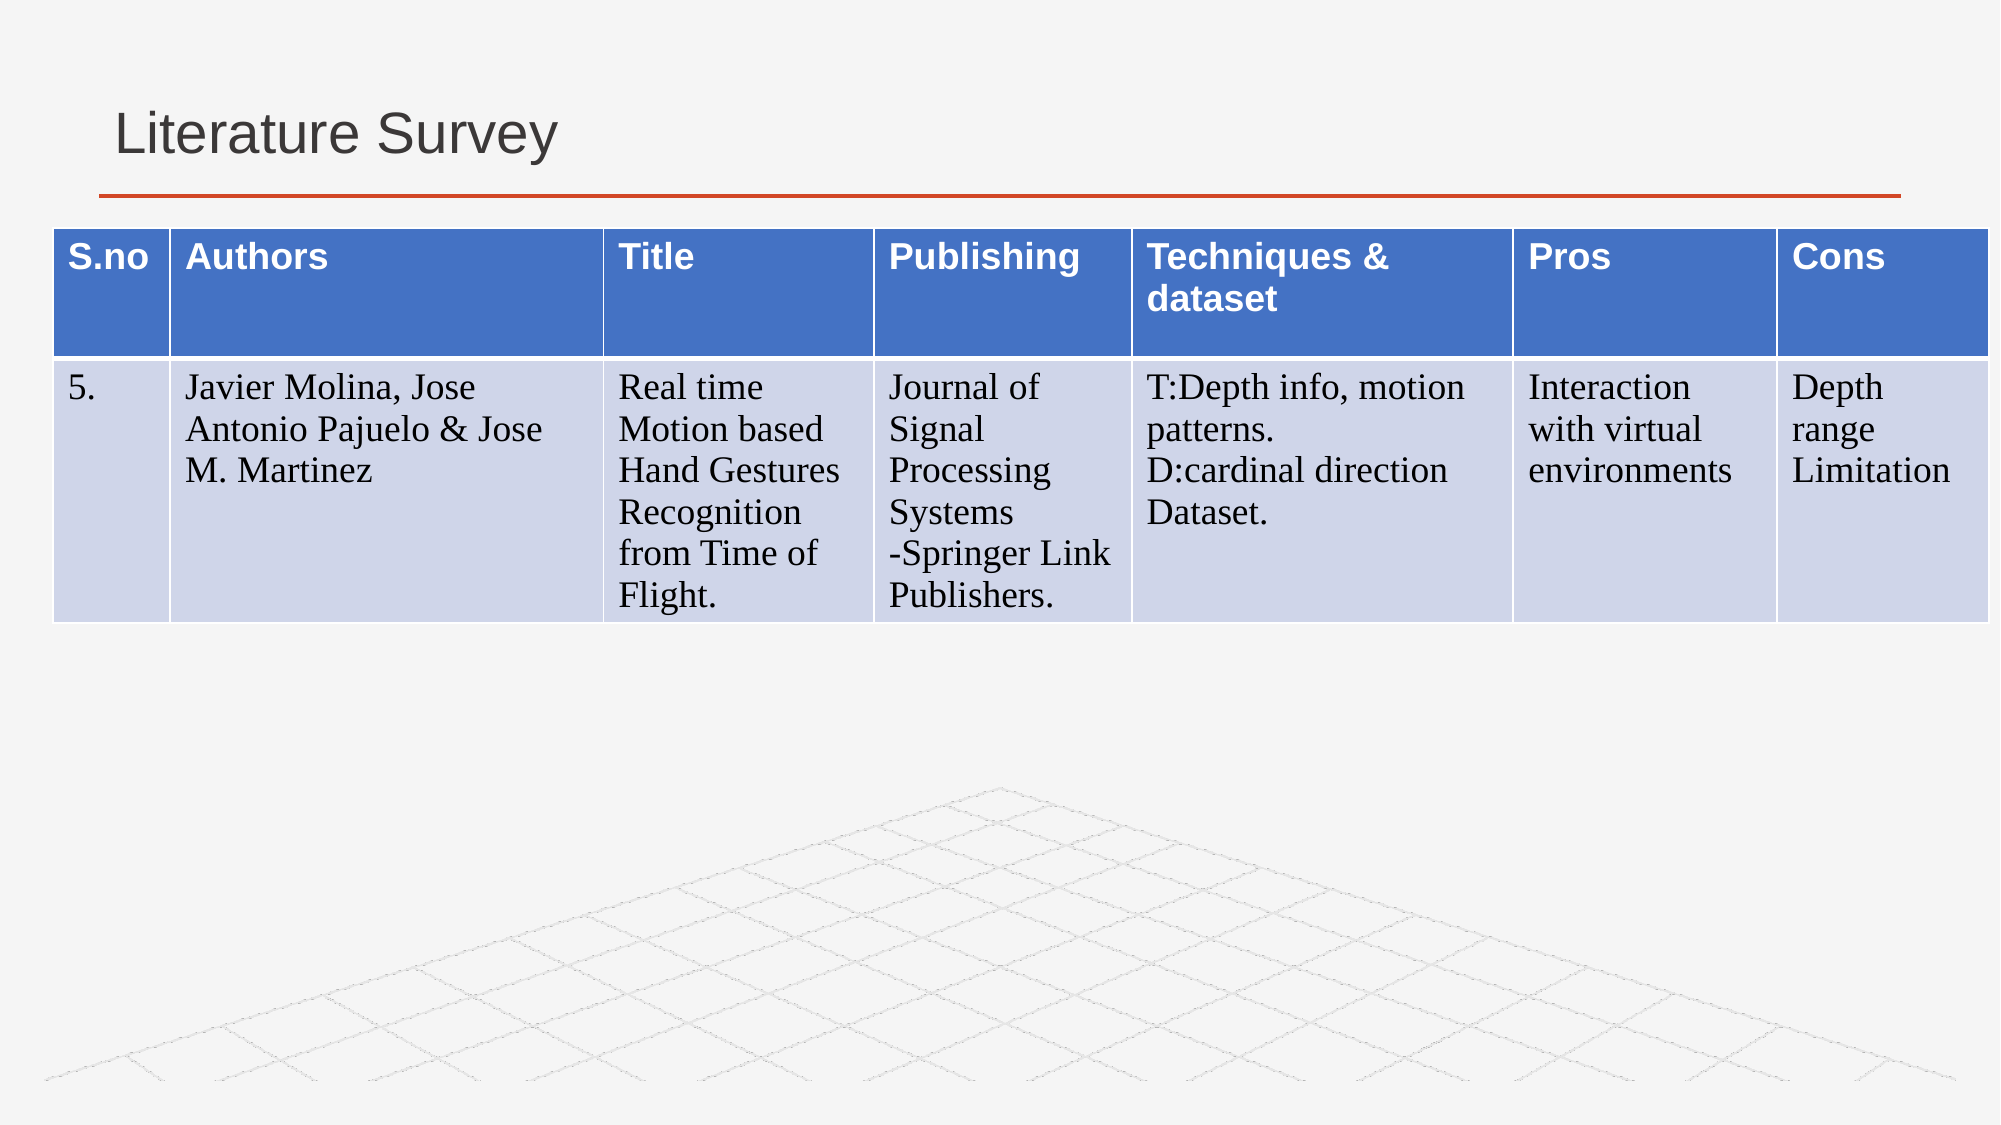

# Literature Survey
| S.no | Authors | Title | Publishing | Techniques & dataset | Pros | Cons |
| --- | --- | --- | --- | --- | --- | --- |
| 5. | Javier Molina, Jose Antonio Pajuelo & Jose M. Martinez | Real time Motion based Hand Gestures Recognition from Time of Flight. | Journal of Signal Processing Systems -Springer Link Publishers. | T:Depth info, motion patterns. D:cardinal direction Dataset. | Interaction with virtual environments | Depth range Limitation |